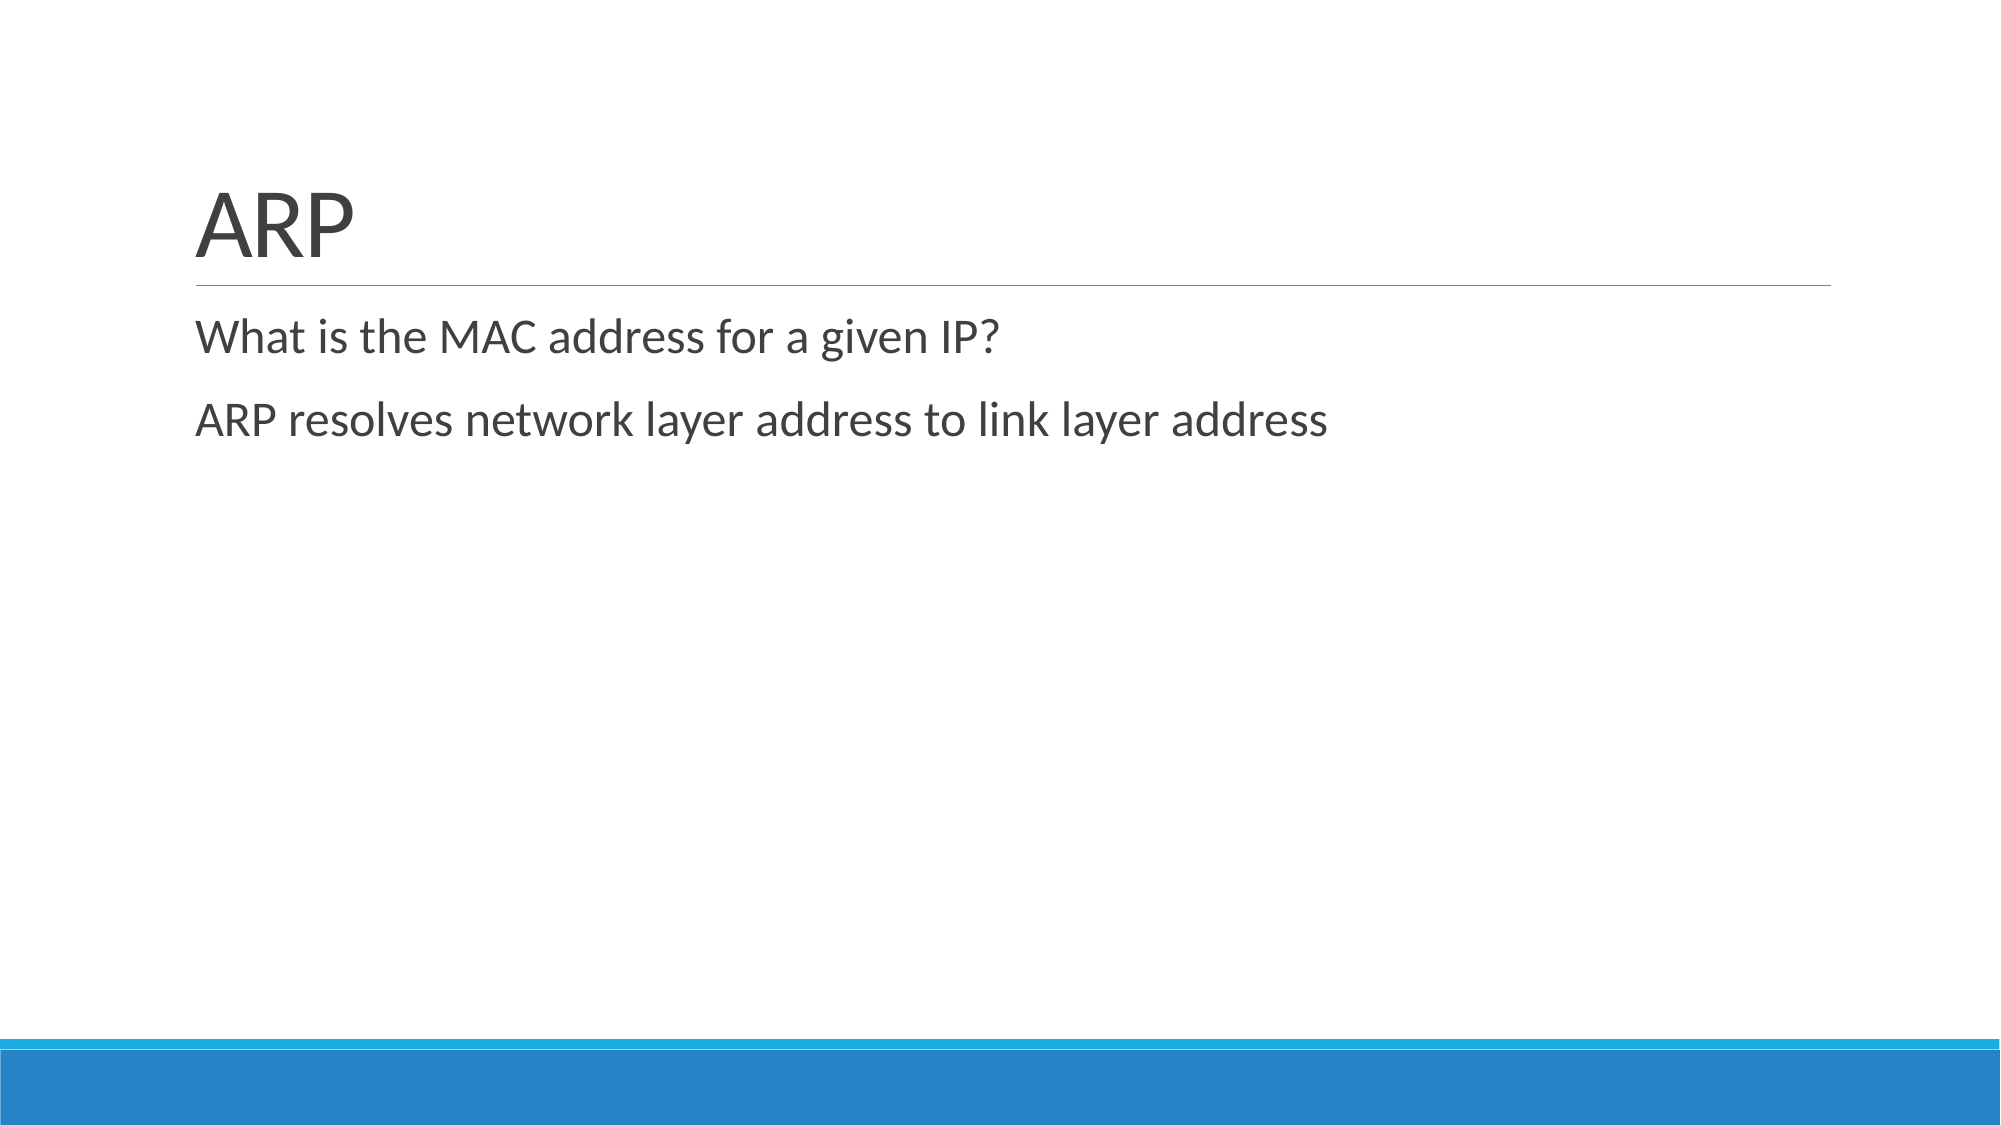

# ARP
What is the MAC address for a given IP?
ARP resolves network layer address to link layer address